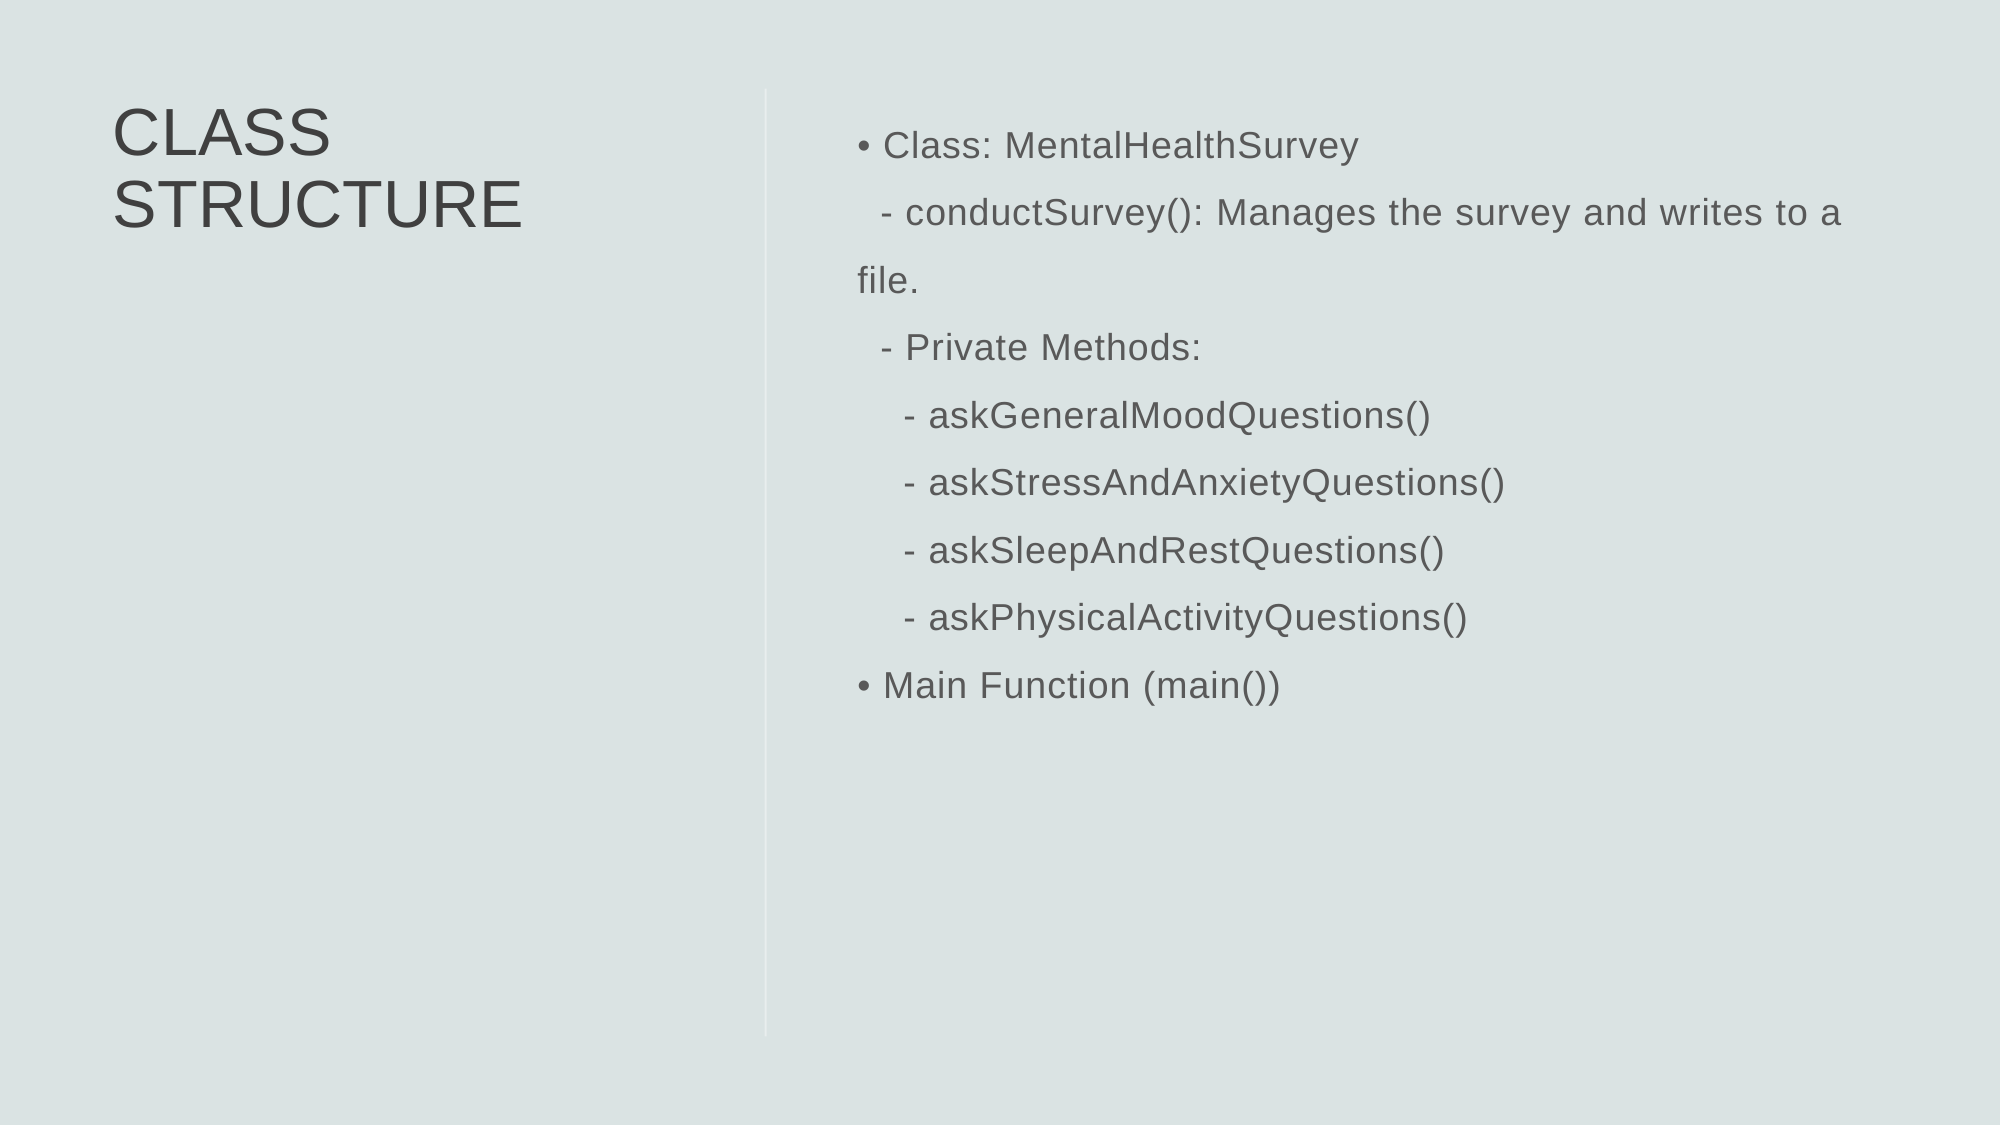

• Class: MentalHealthSurvey
  - conductSurvey(): Manages the survey and writes to a file.
  - Private Methods:
    - askGeneralMoodQuestions()
    - askStressAndAnxietyQuestions()
    - askSleepAndRestQuestions()
    - askPhysicalActivityQuestions()
• Main Function (main())
# Class Structure